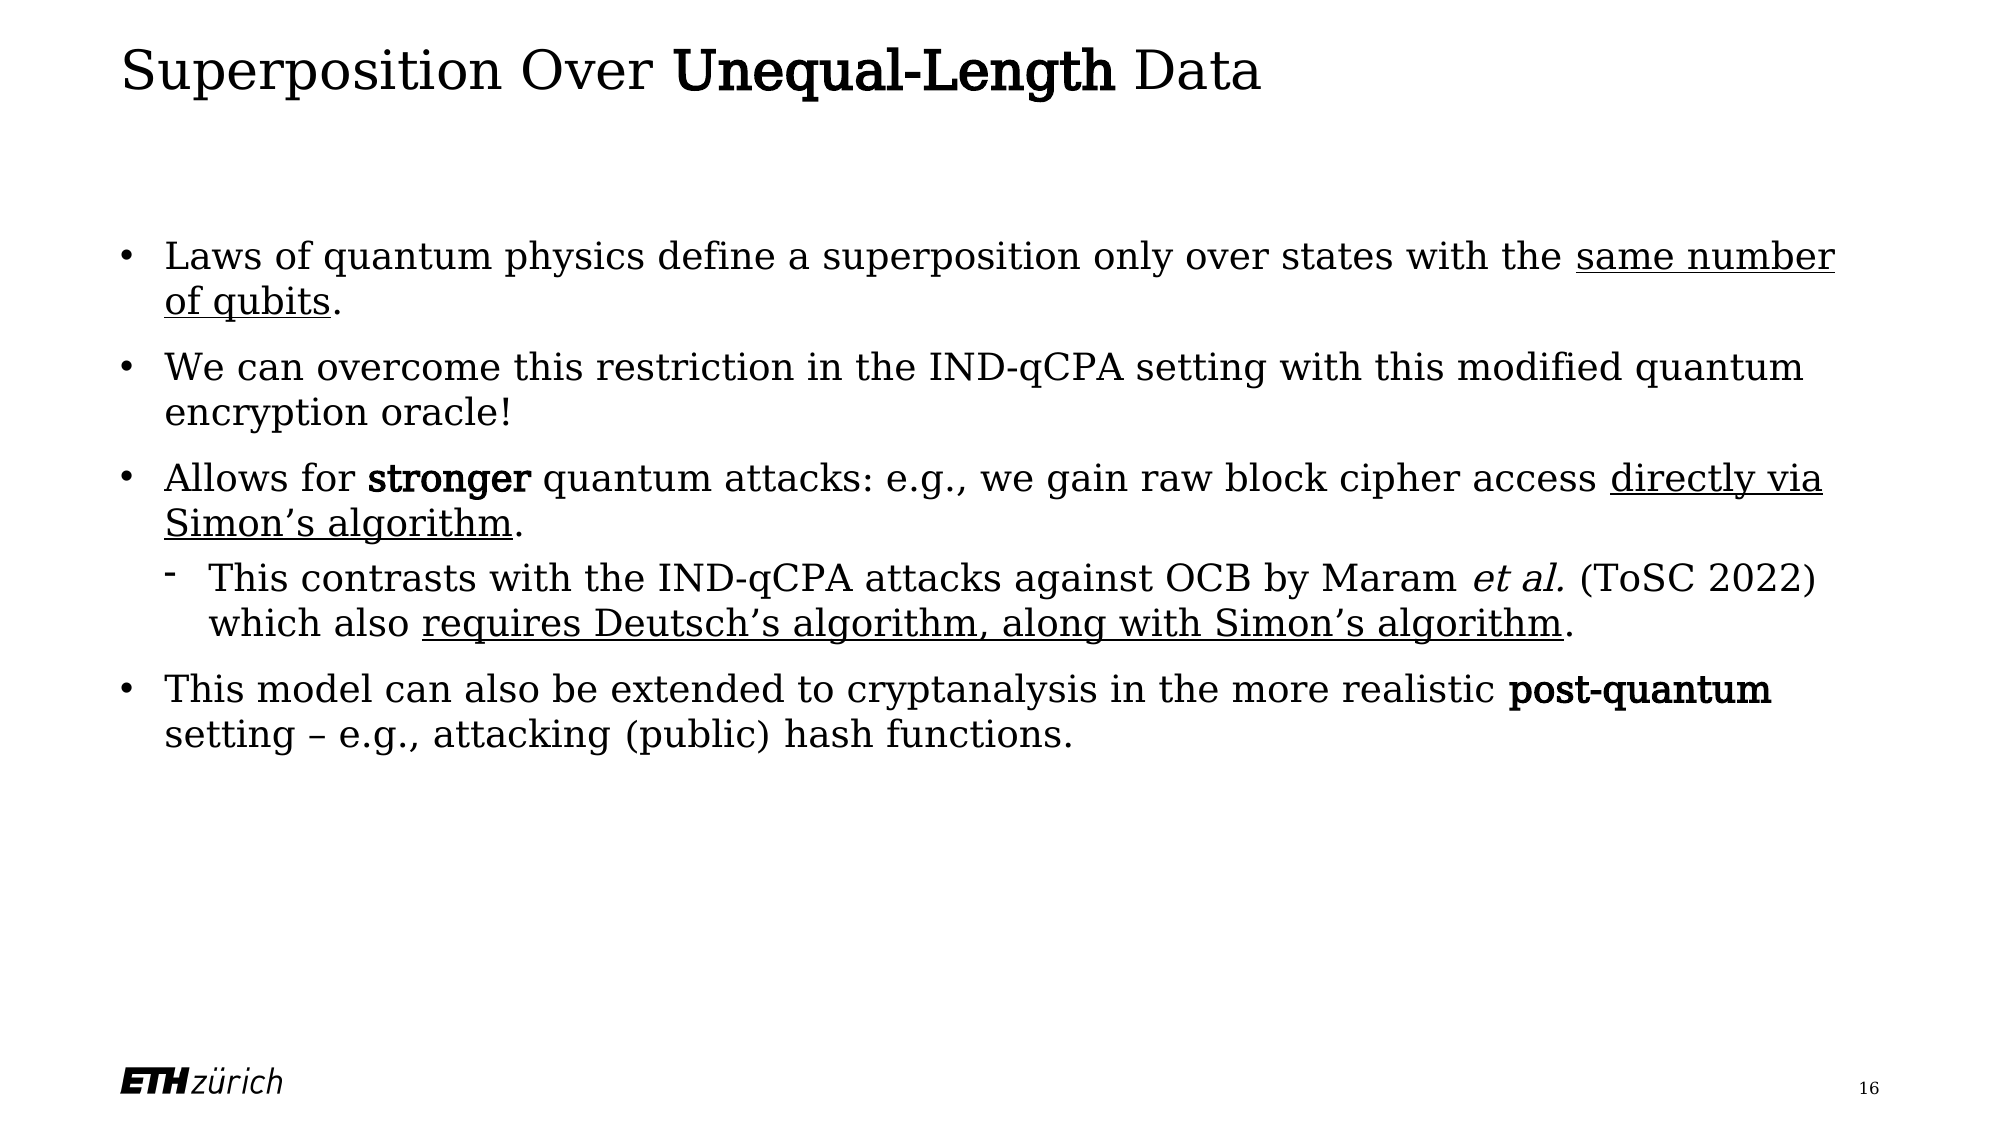

# Superposition Over Unequal-Length Data
Laws of quantum physics define a superposition only over states with the same number of qubits.
We can overcome this restriction in the IND-qCPA setting with this modified quantum encryption oracle!
Allows for stronger quantum attacks: e.g., we gain raw block cipher access directly via Simon’s algorithm.
This contrasts with the IND-qCPA attacks against OCB by Maram et al. (ToSC 2022) which also requires Deutsch’s algorithm, along with Simon’s algorithm.
This model can also be extended to cryptanalysis in the more realistic post-quantum setting – e.g., attacking (public) hash functions.
16